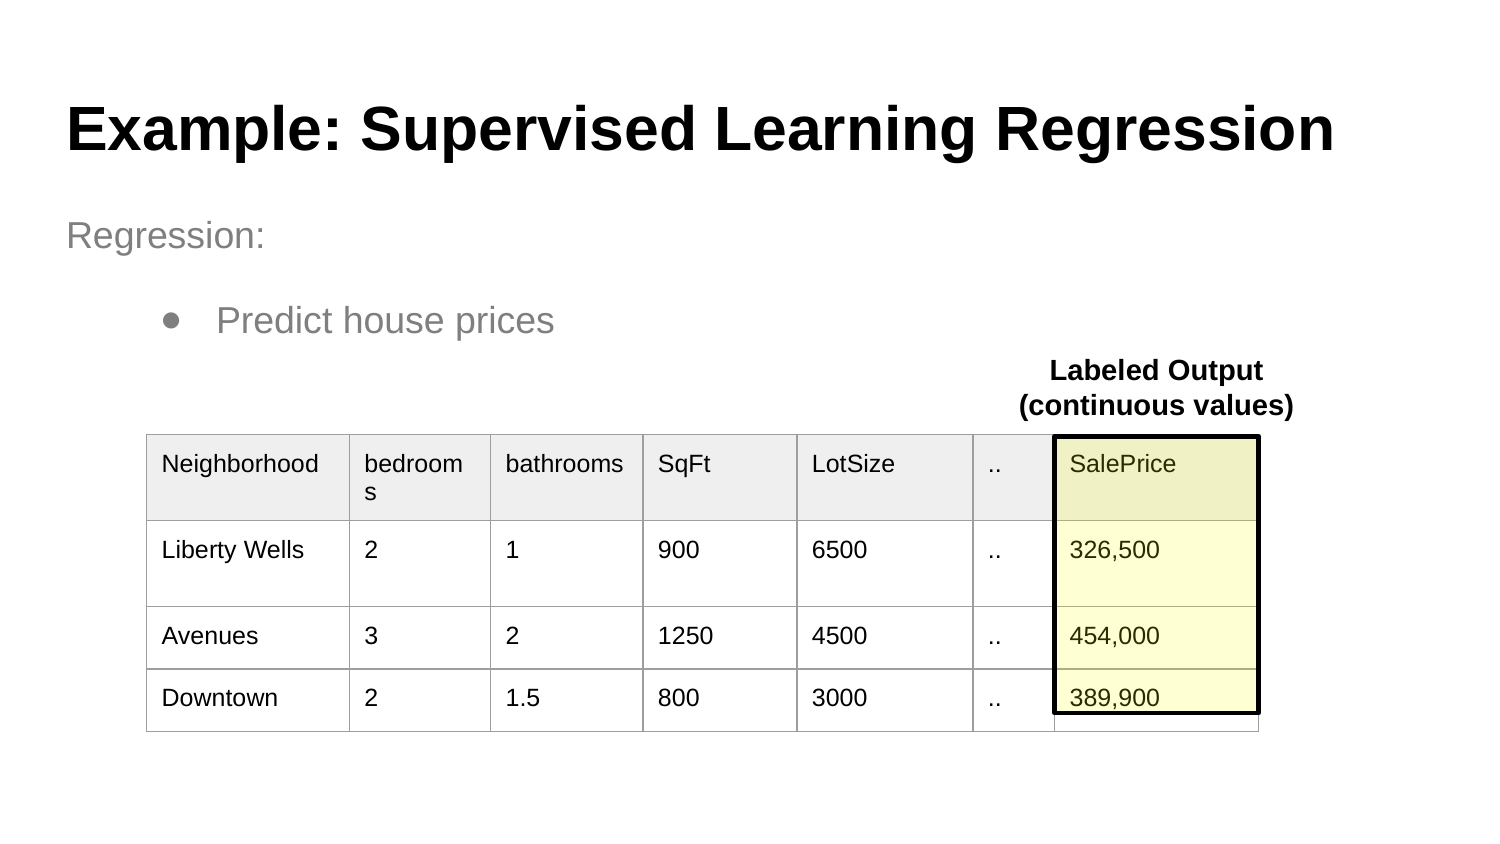

# Example: Supervised Learning Regression
Regression:
Predict house prices
Labeled Output
(continuous values)
| Neighborhood | bedrooms | bathrooms | SqFt | LotSize | .. | SalePrice |
| --- | --- | --- | --- | --- | --- | --- |
| Liberty Wells | 2 | 1 | 900 | 6500 | .. | 326,500 |
| Avenues | 3 | 2 | 1250 | 4500 | .. | 454,000 |
| Downtown | 2 | 1.5 | 800 | 3000 | .. | 389,900 |